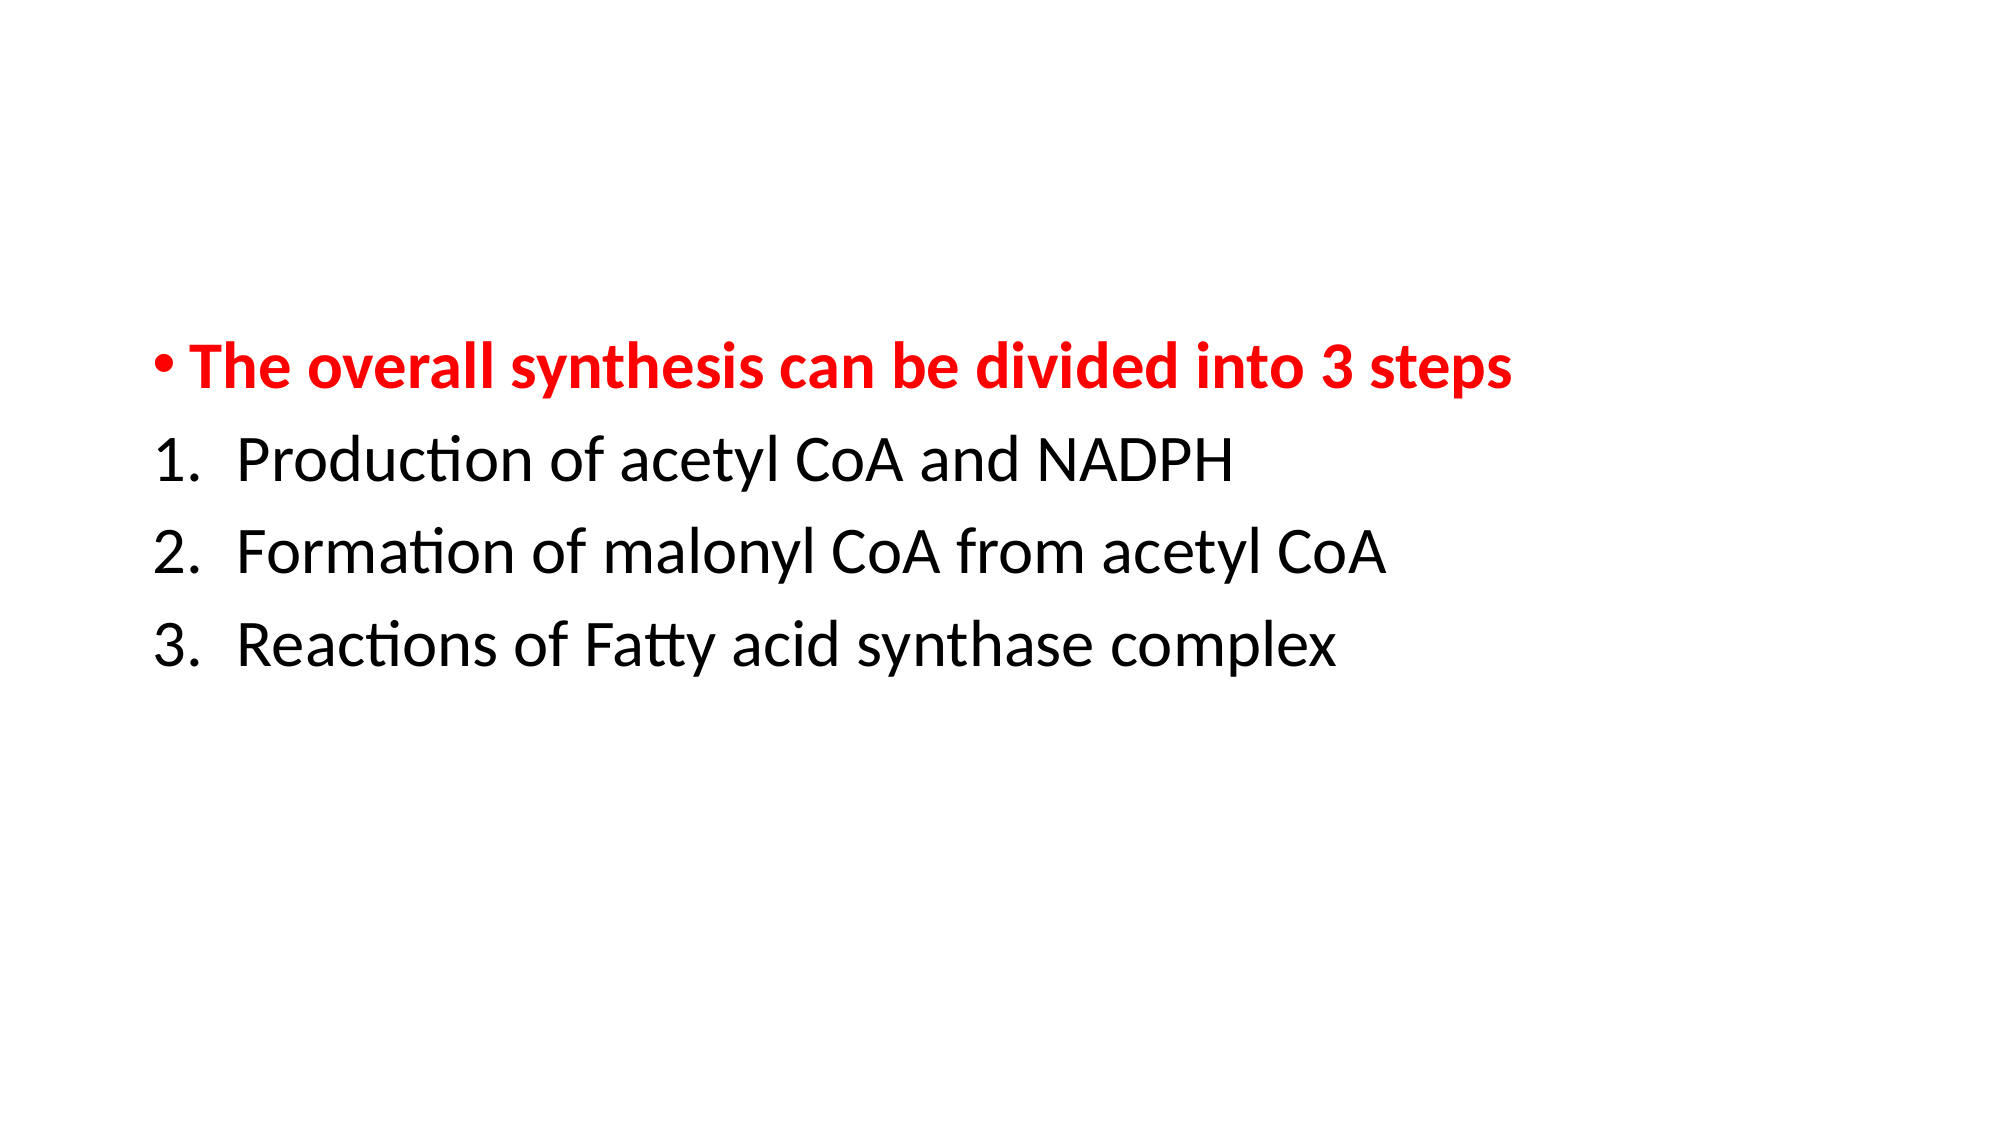

#
The overall synthesis can be divided into 3 steps
Production of acetyl CoA and NADPH
Formation of malonyl CoA from acetyl CoA
Reactions of Fatty acid synthase complex